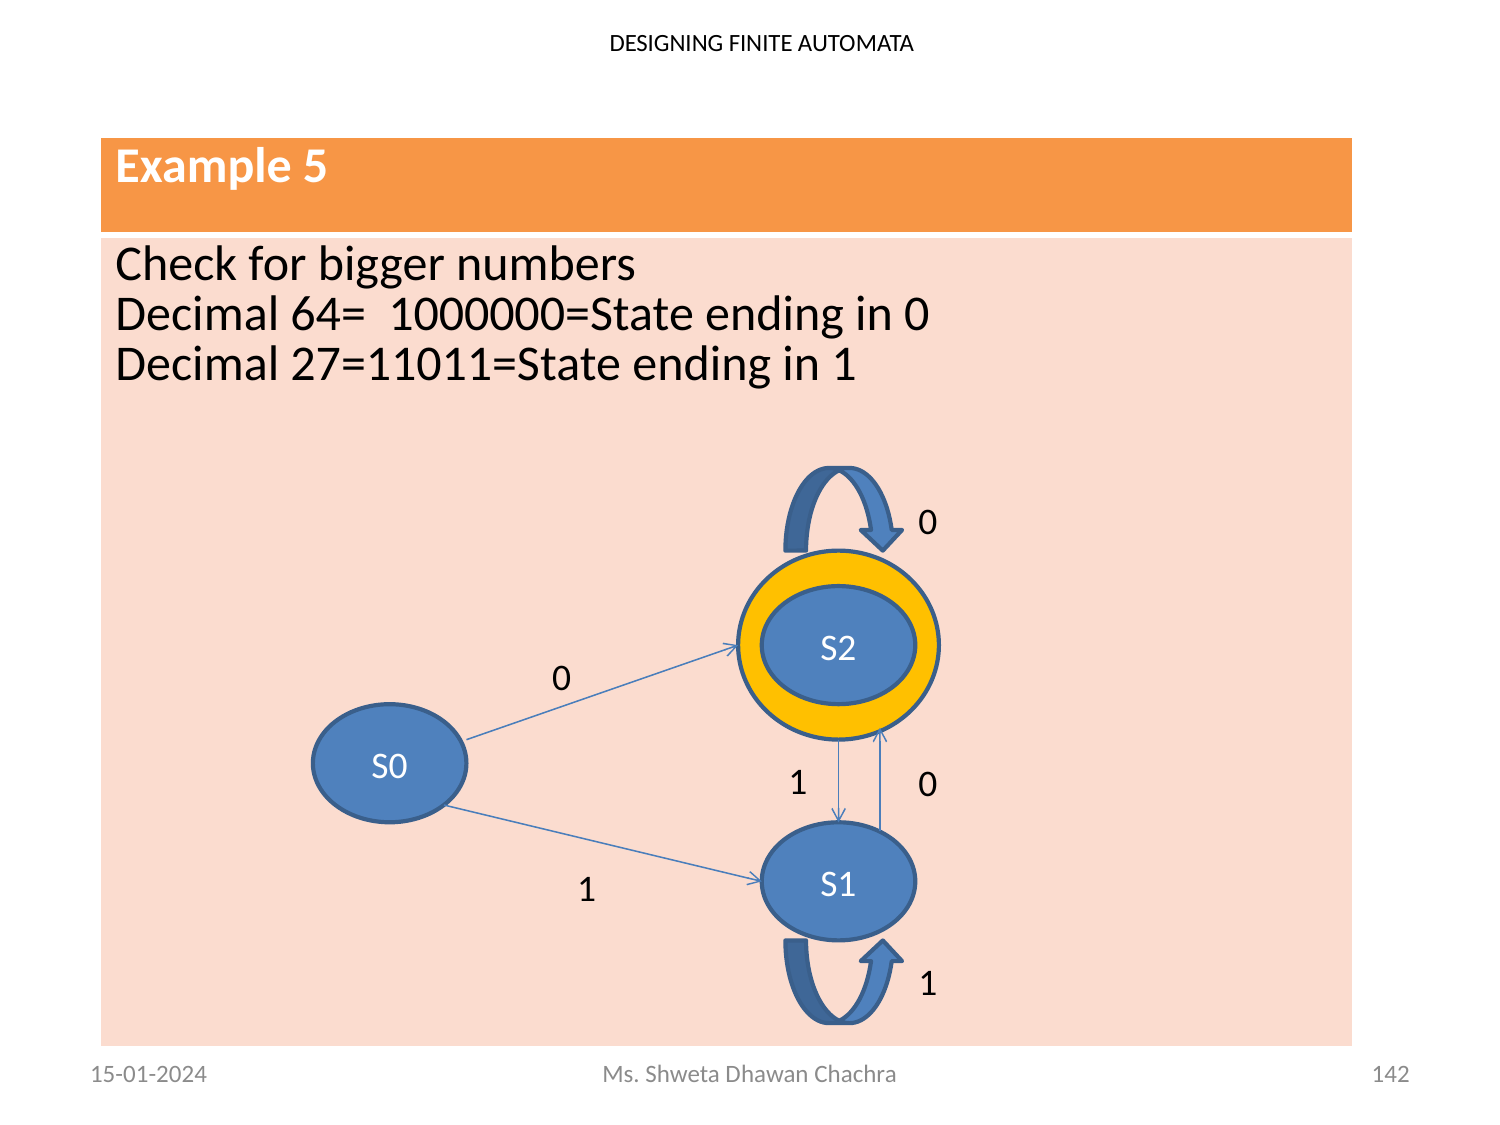

# DESIGNING FINITE AUTOMATA
| Example 5 |
| --- |
| Check for bigger numbers Decimal 64= 1000000=State ending in 0 Decimal 27=11011=State ending in 1 |

0

S2
0
S0
1
0
S1
1

1
15-01-2024
Ms. Shweta Dhawan Chachra
142